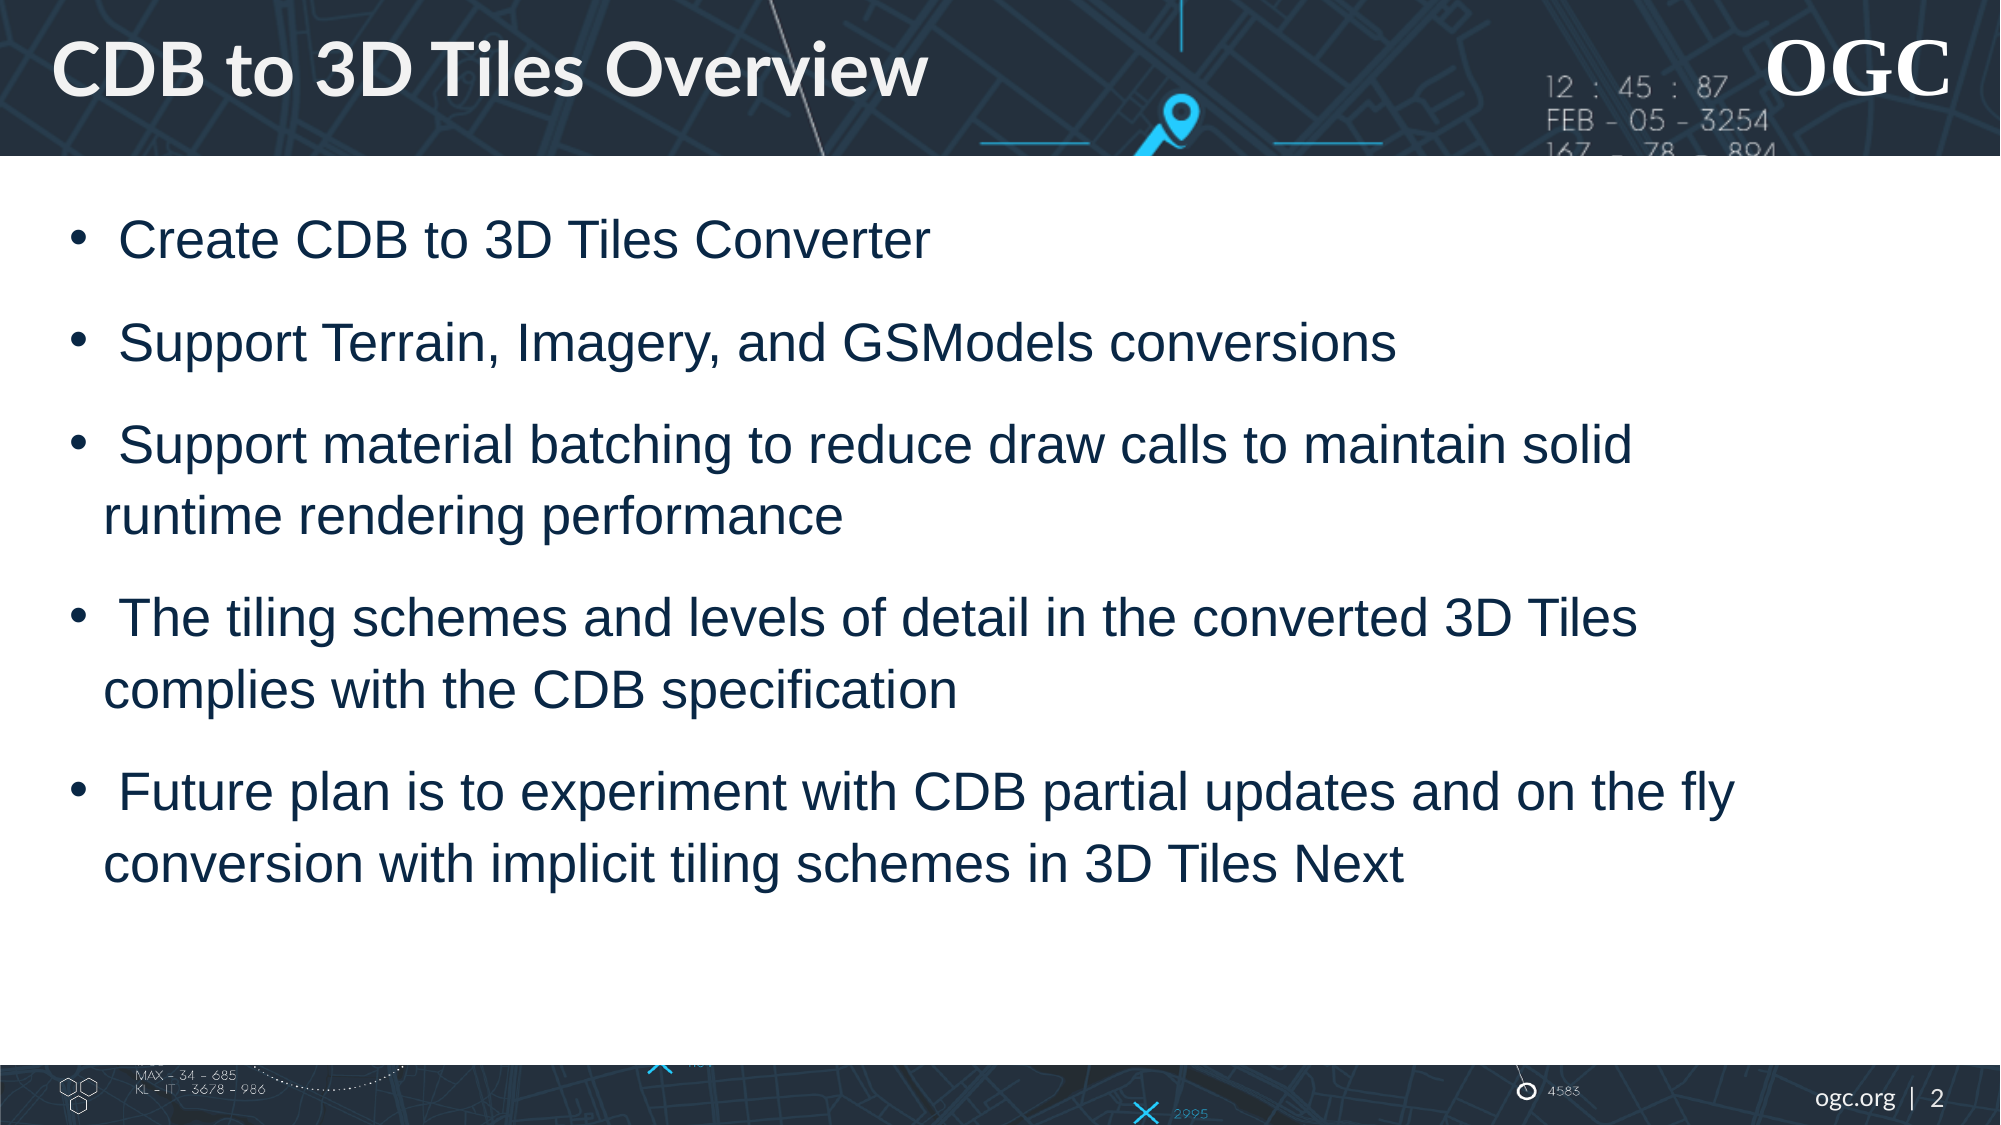

CDB to 3D Tiles Overview
 Create CDB to 3D Tiles Converter
 Support Terrain, Imagery, and GSModels conversions
 Support material batching to reduce draw calls to maintain solid runtime rendering performance
 The tiling schemes and levels of detail in the converted 3D Tiles complies with the CDB specification
 Future plan is to experiment with CDB partial updates and on the fly conversion with implicit tiling schemes in 3D Tiles Next
2